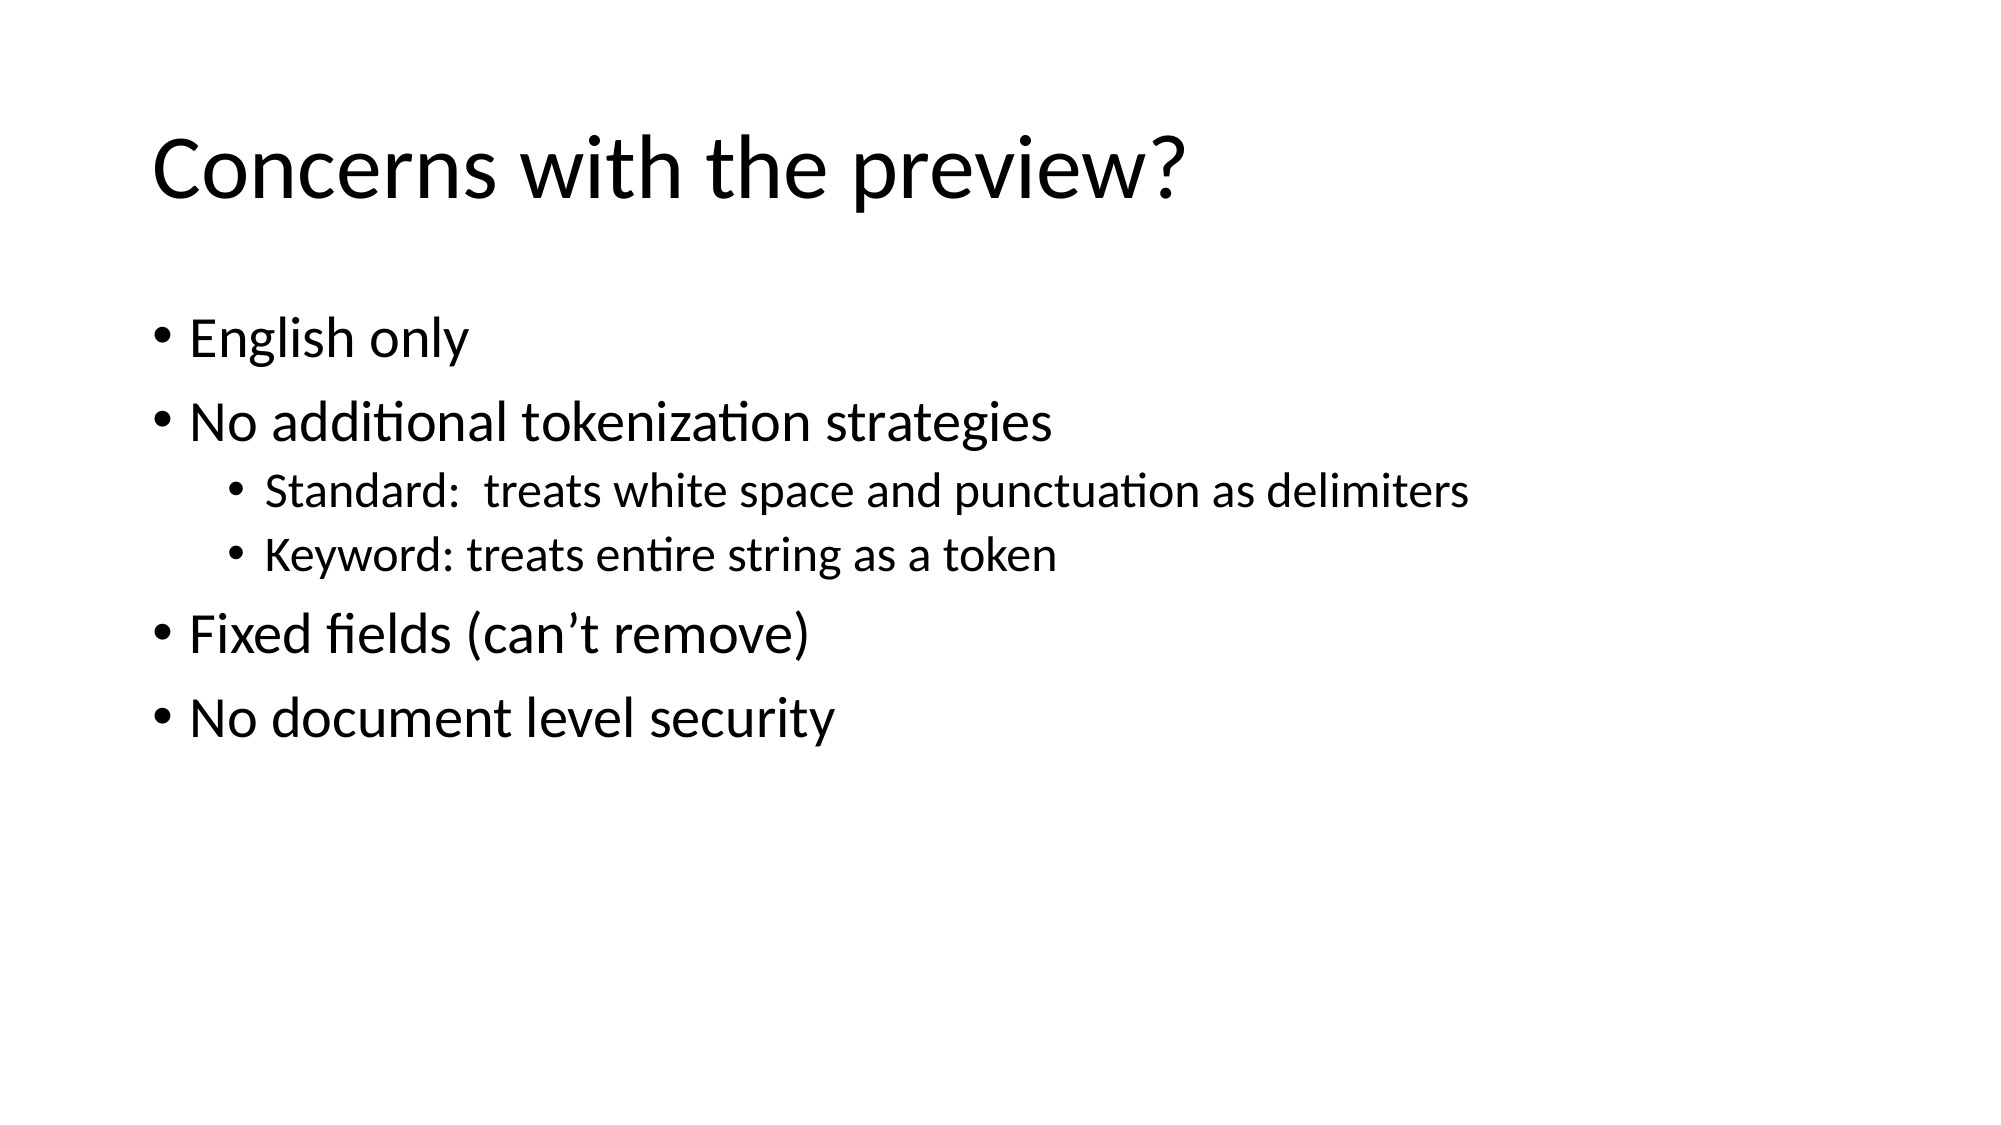

# Concerns with the preview?
English only
No additional tokenization strategies
Standard:  treats white space and punctuation as delimiters
Keyword: treats entire string as a token
Fixed fields (can’t remove)
No document level security